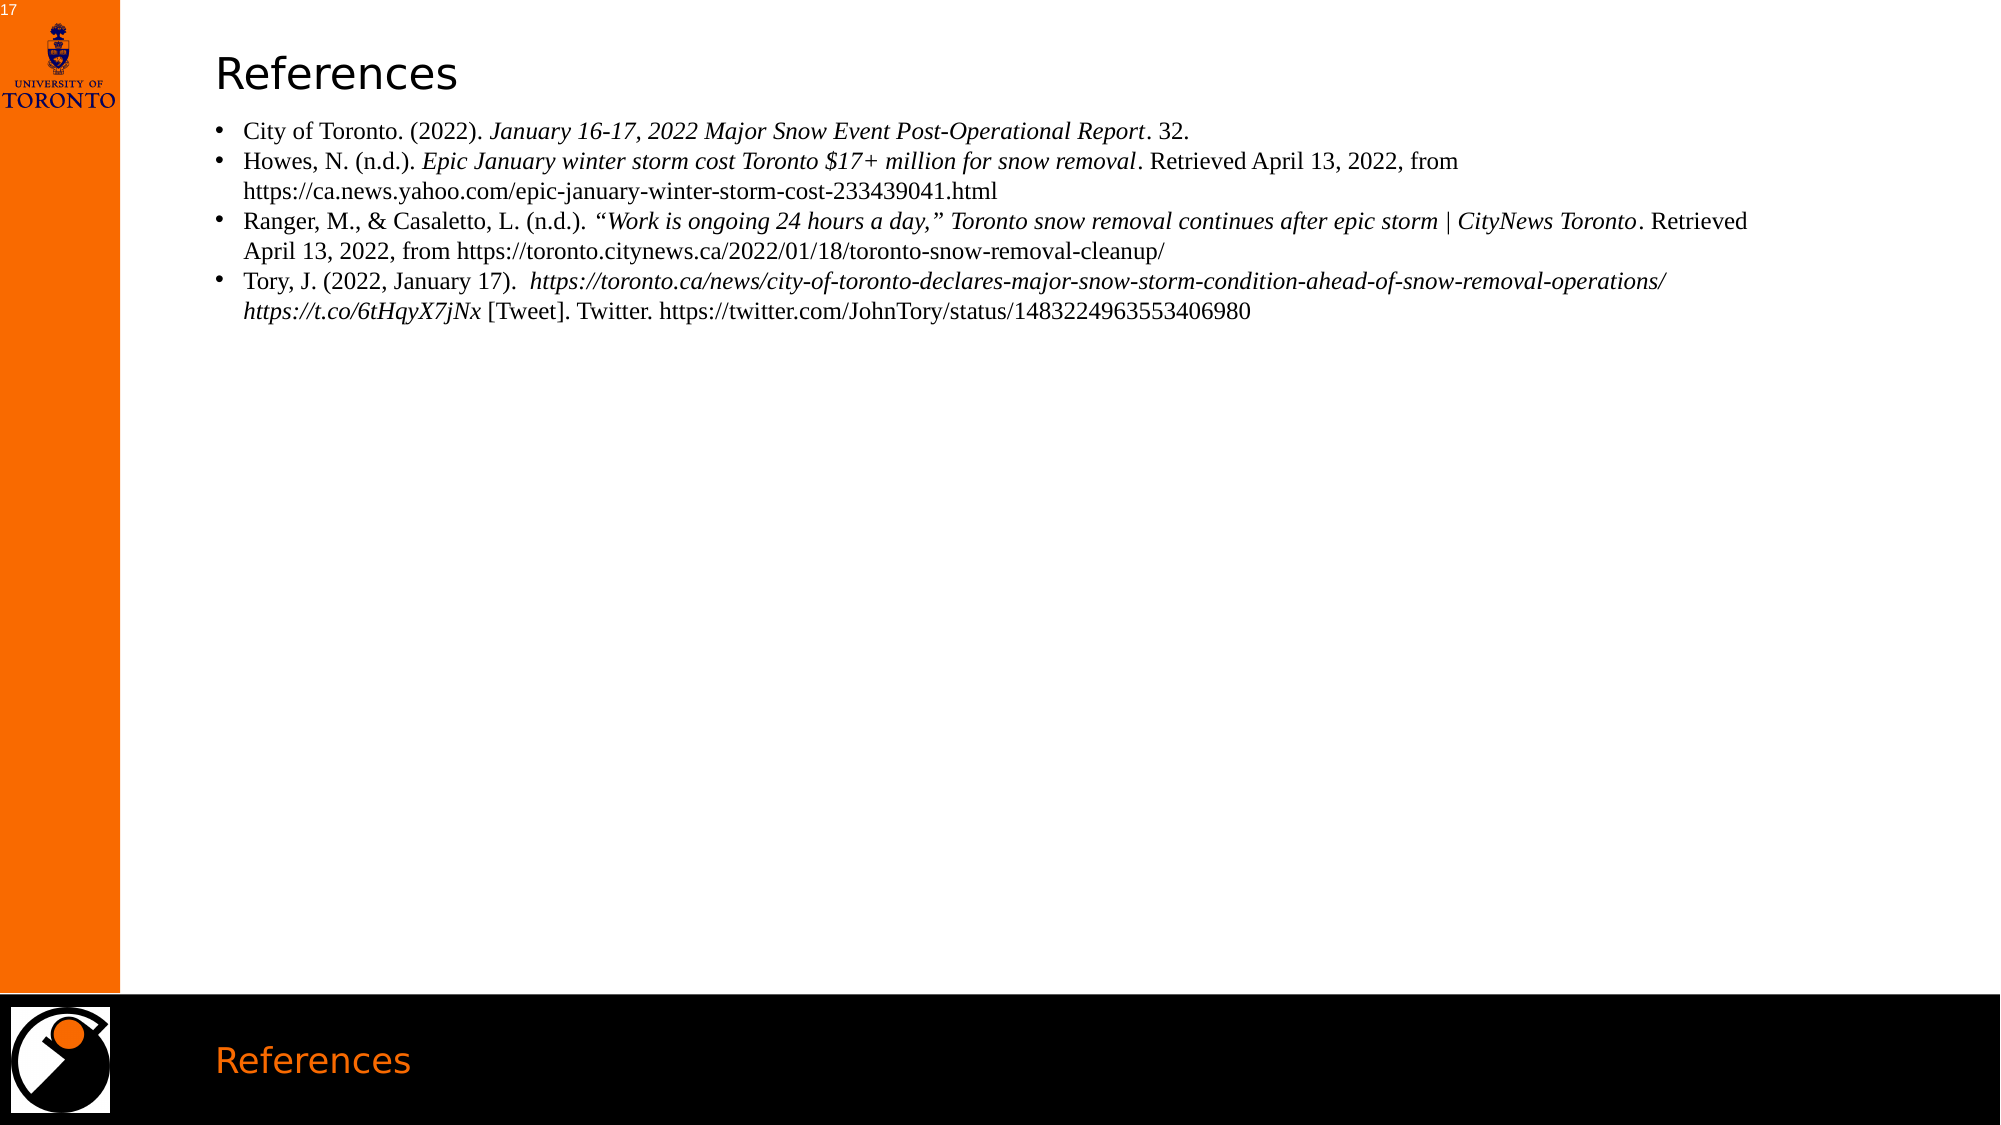

References
City of Toronto. (2022). January 16-17, 2022 Major Snow Event Post-Operational Report. 32.
Howes, N. (n.d.). Epic January winter storm cost Toronto $17+ million for snow removal. Retrieved April 13, 2022, from https://ca.news.yahoo.com/epic-january-winter-storm-cost-233439041.html
Ranger, M., & Casaletto, L. (n.d.). “Work is ongoing 24 hours a day,” Toronto snow removal continues after epic storm | CityNews Toronto. Retrieved April 13, 2022, from https://toronto.citynews.ca/2022/01/18/toronto-snow-removal-cleanup/
Tory, J. (2022, January 17).  https://toronto.ca/news/city-of-toronto-declares-major-snow-storm-condition-ahead-of-snow-removal-operations/ https://t.co/6tHqyX7jNx [Tweet]. Twitter. https://twitter.com/JohnTory/status/1483224963553406980
References